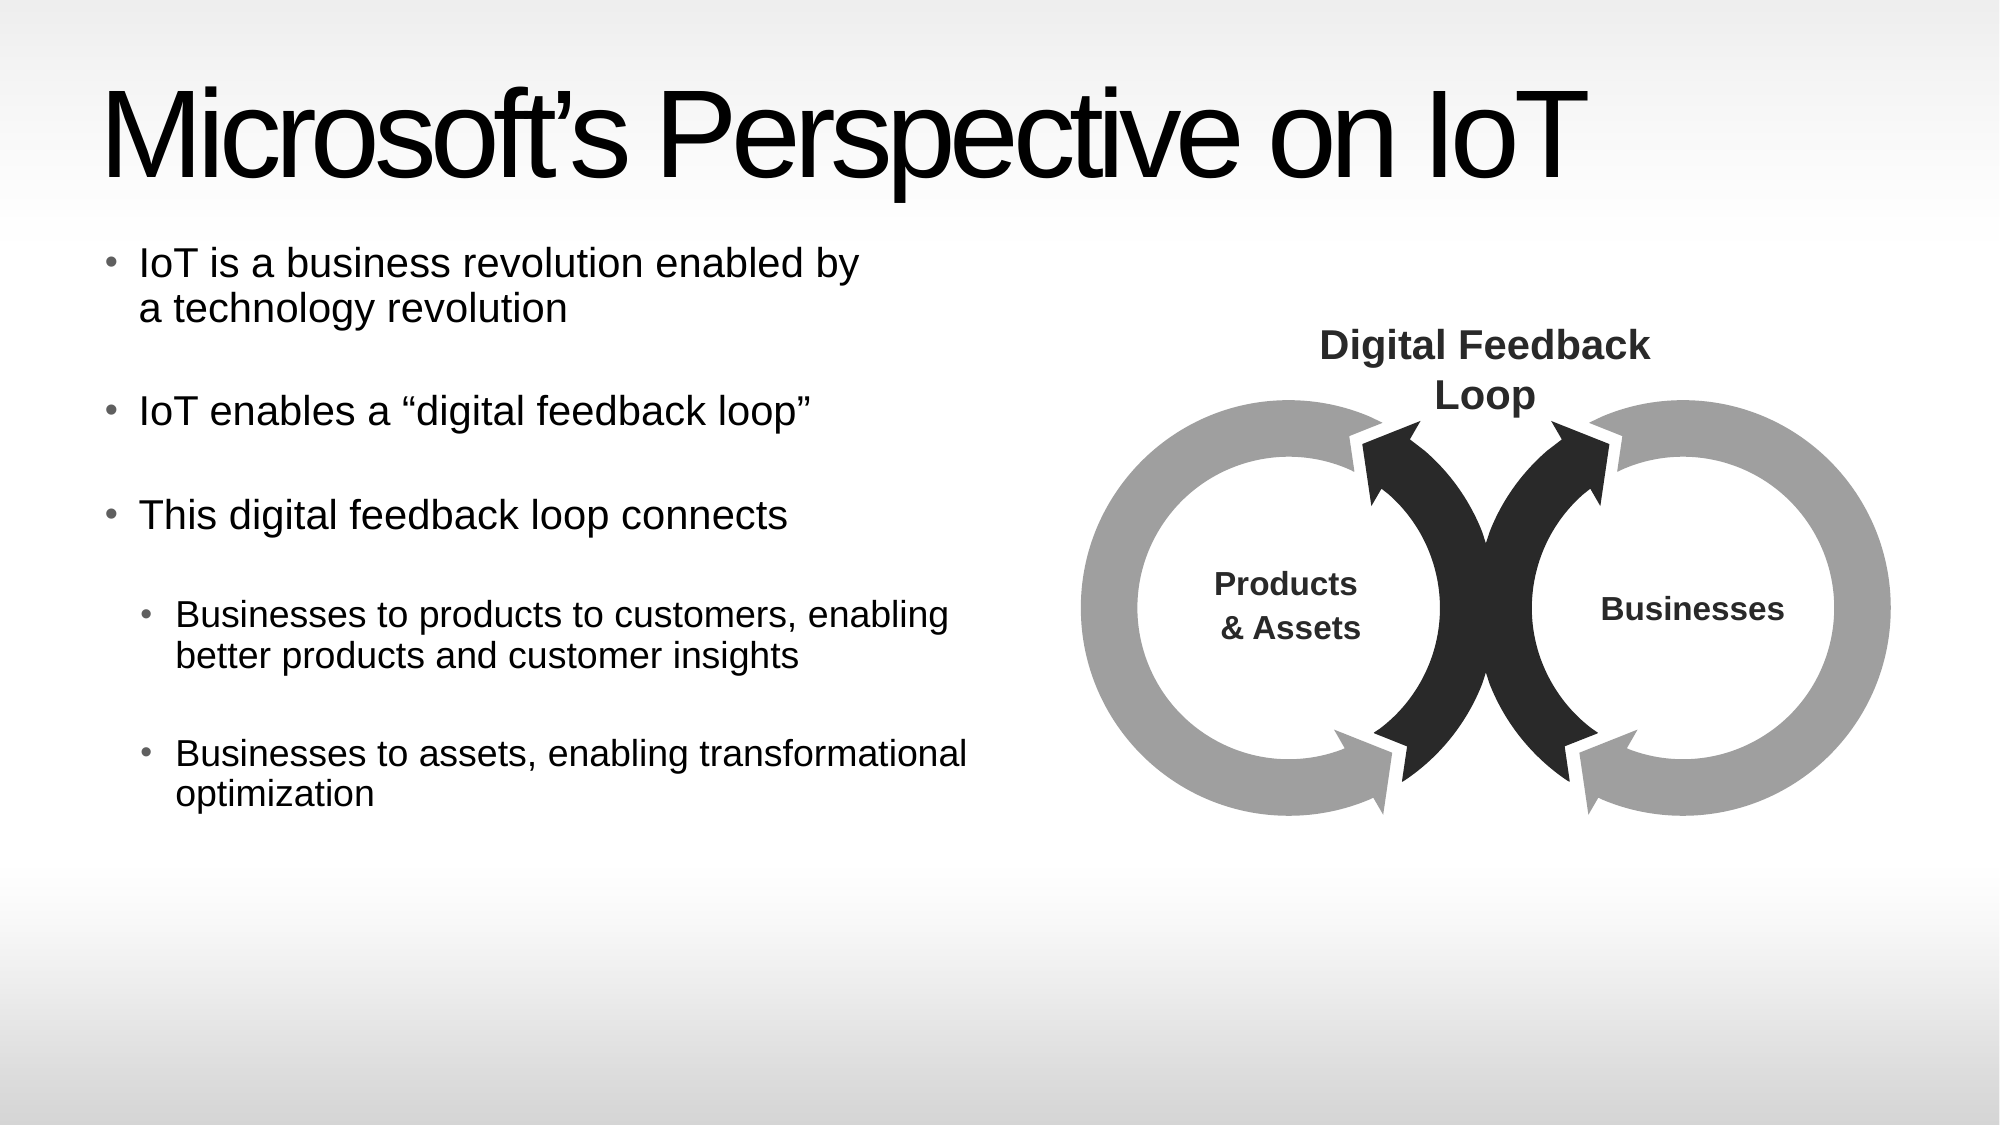

# Microsoft’s Perspective on IoT
IoT is a business revolution enabled by
a technology revolution
IoT enables a “digital feedback loop”
This digital feedback loop connects
Businesses to products to customers, enabling better products and customer insights
Businesses to assets, enabling transformational optimization

Digital Feedback Loop

Products
& Assets
Businesses